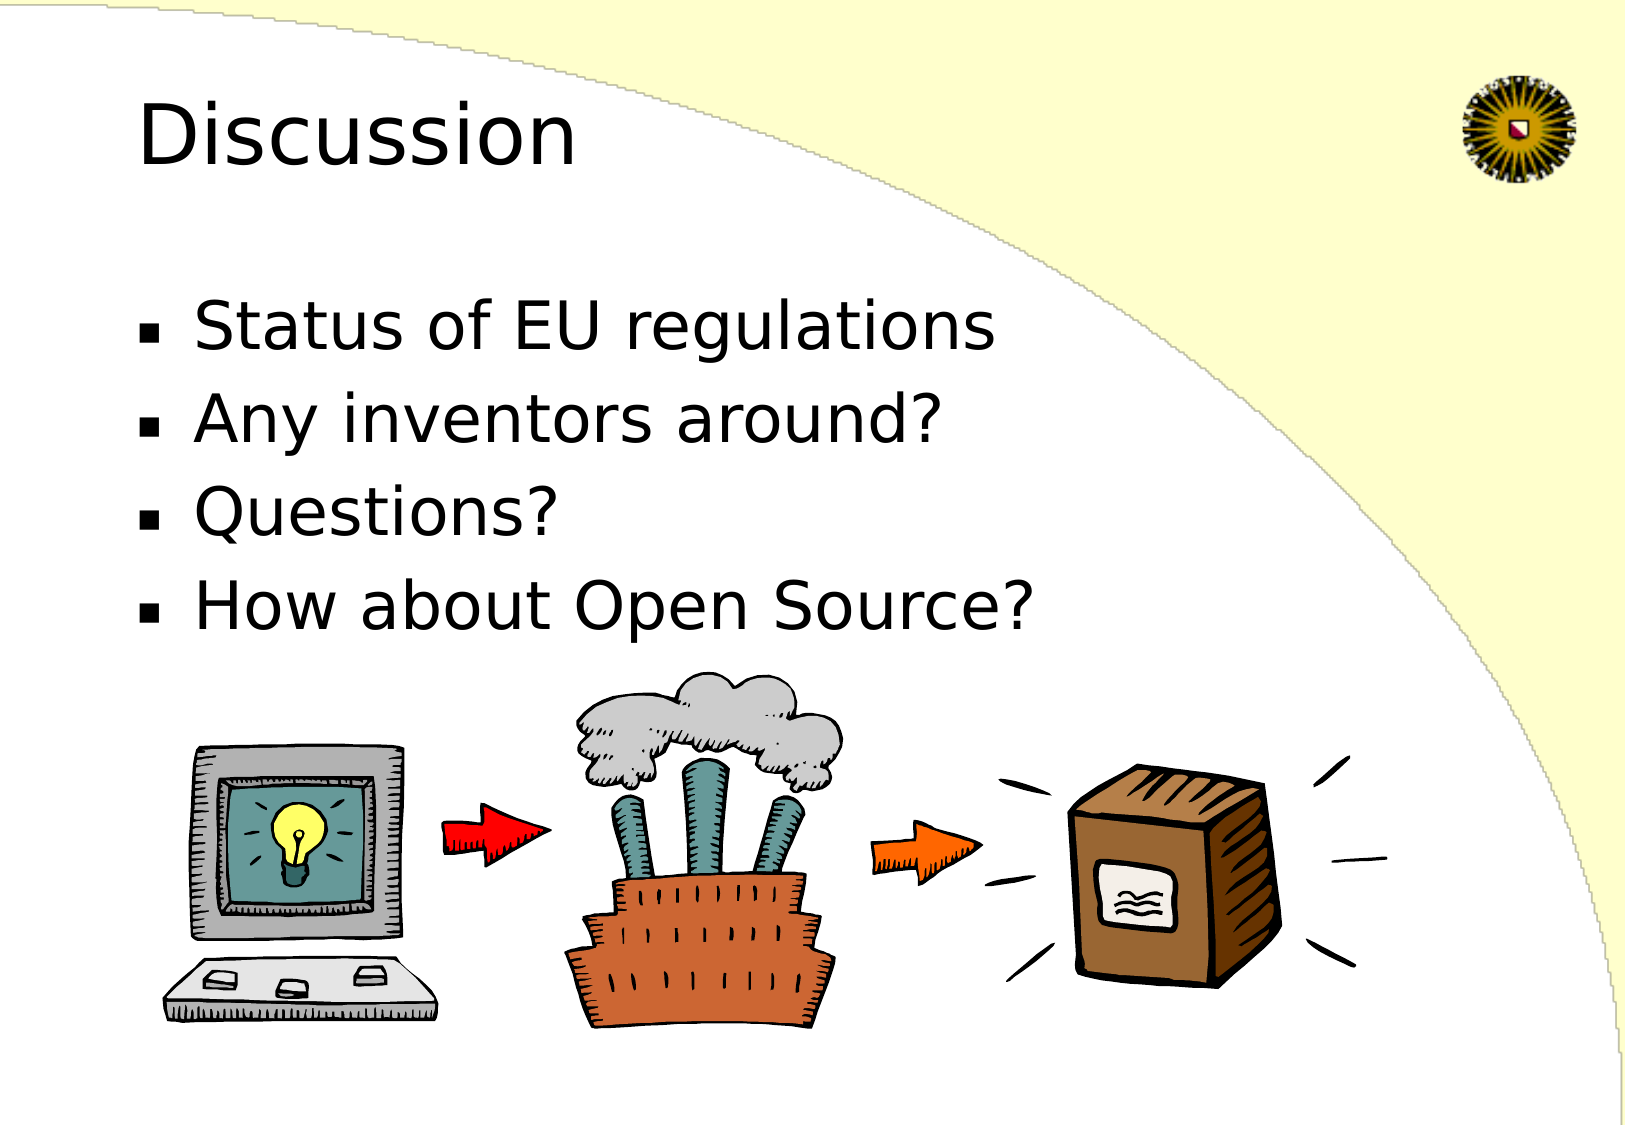

# Discussion
Status of EU regulations
Any inventors around?
Questions?
How about Open Source?